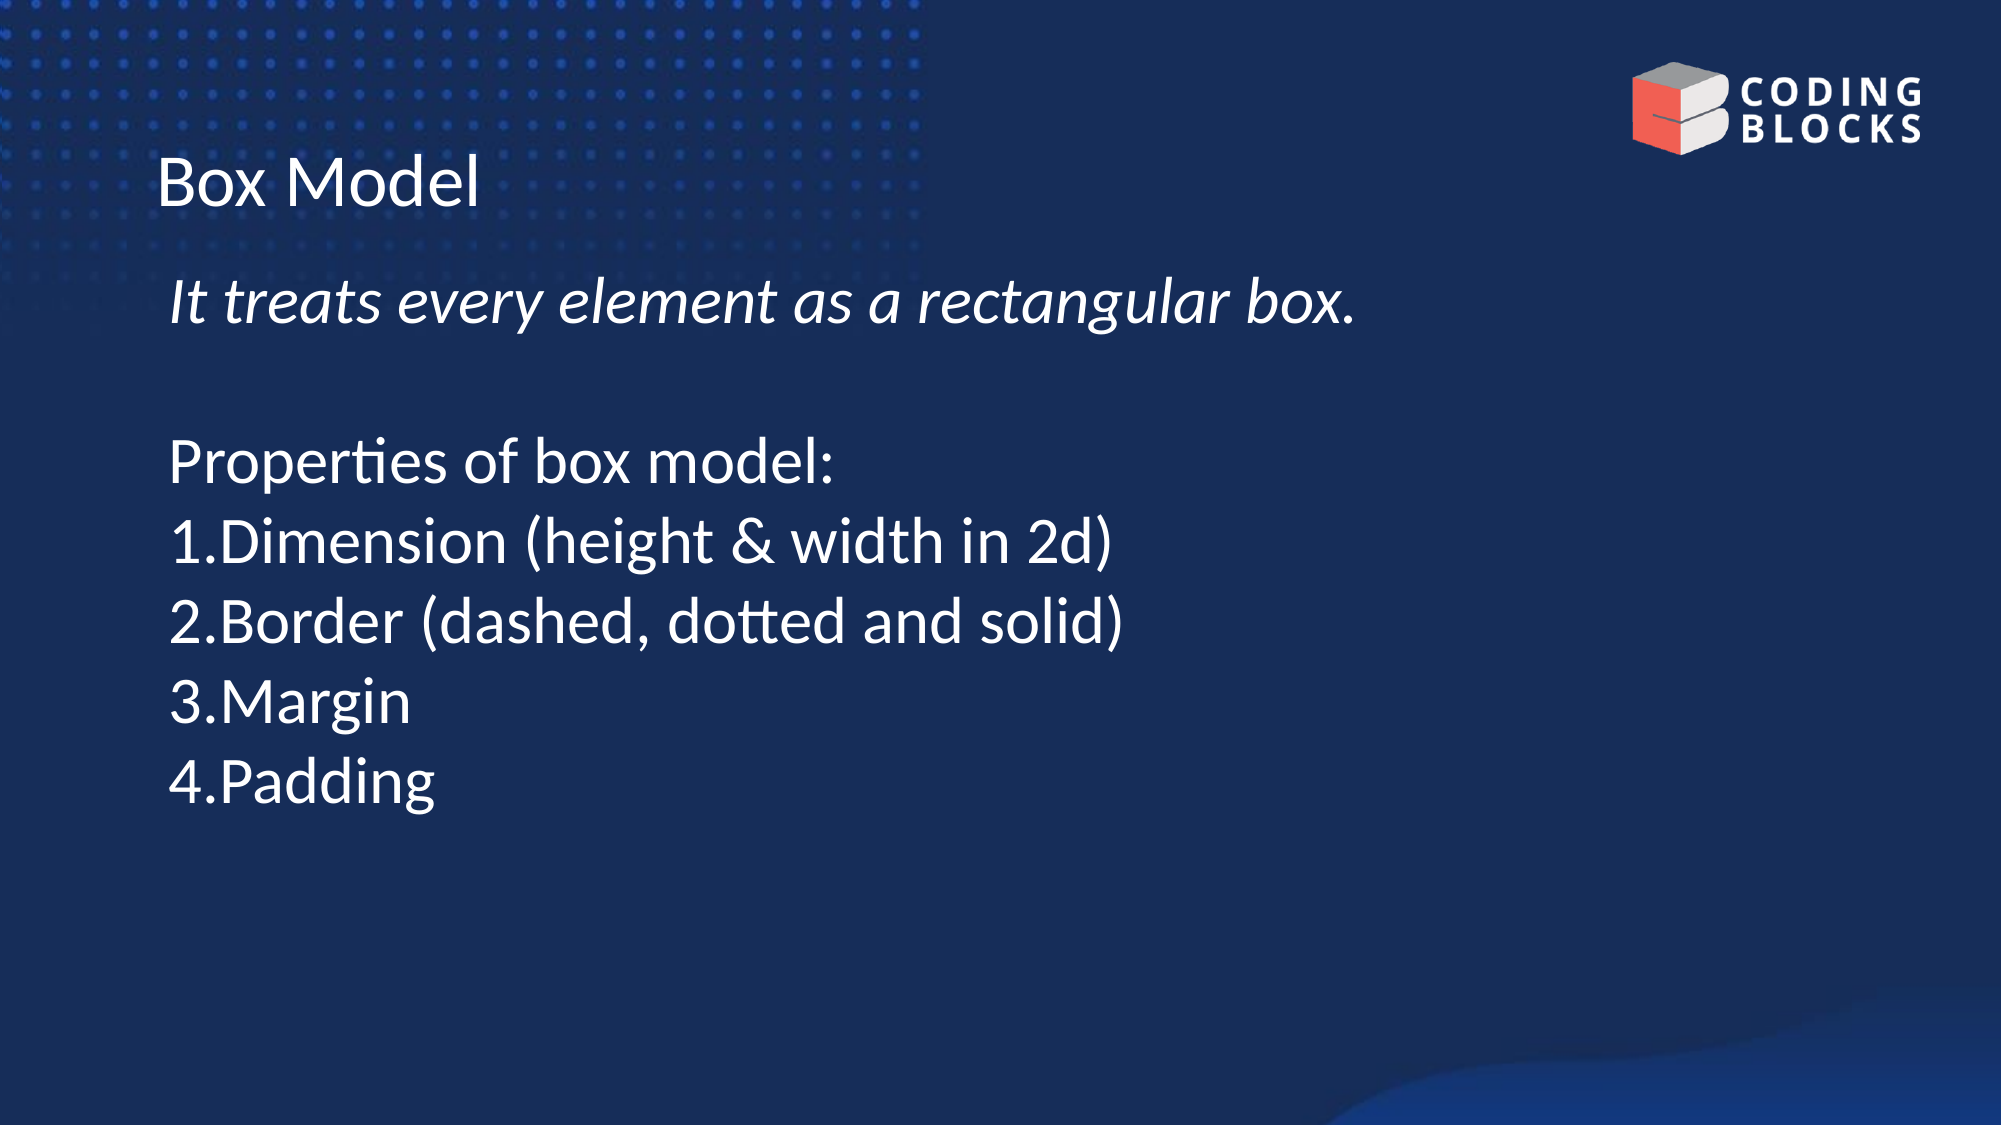

# Box Model
It treats every element as a rectangular box.

Properties of box model:
1.Dimension (height & width in 2d)
2.Border (dashed, dotted and solid)
3.Margin
4.Padding